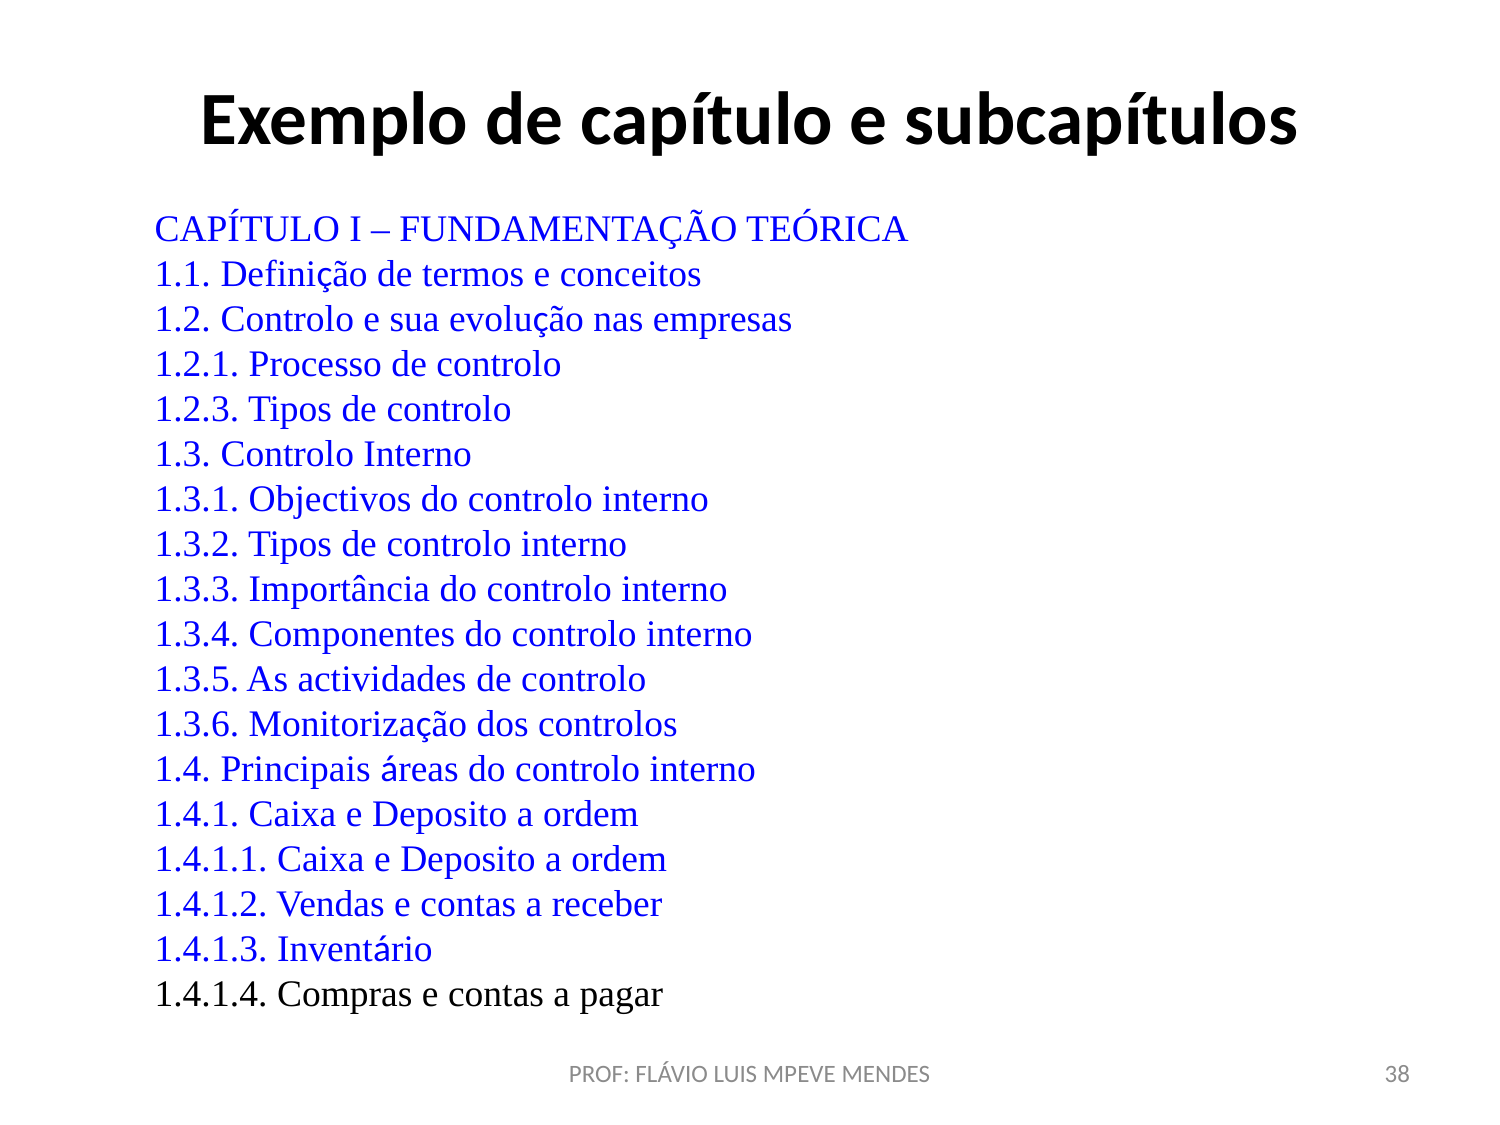

# Exemplo de capítulo e subcapítulos
CAPÍTULO I – FUNDAMENTAÇÃO TEÓRICA
1.1. Definição de termos e conceitos
1.2. Controlo e sua evolução nas empresas
1.2.1. Processo de controlo
1.2.3. Tipos de controlo
1.3. Controlo Interno
1.3.1. Objectivos do controlo interno
1.3.2. Tipos de controlo interno
1.3.3. Importância do controlo interno
1.3.4. Componentes do controlo interno
1.3.5. As actividades de controlo
1.3.6. Monitorização dos controlos
1.4. Principais áreas do controlo interno
1.4.1. Caixa e Deposito a ordem
1.4.1.1. Caixa e Deposito a ordem
1.4.1.2. Vendas e contas a receber
1.4.1.3. Inventário
1.4.1.4. Compras e contas a pagar
PROF: FLÁVIO LUIS MPEVE MENDES
38